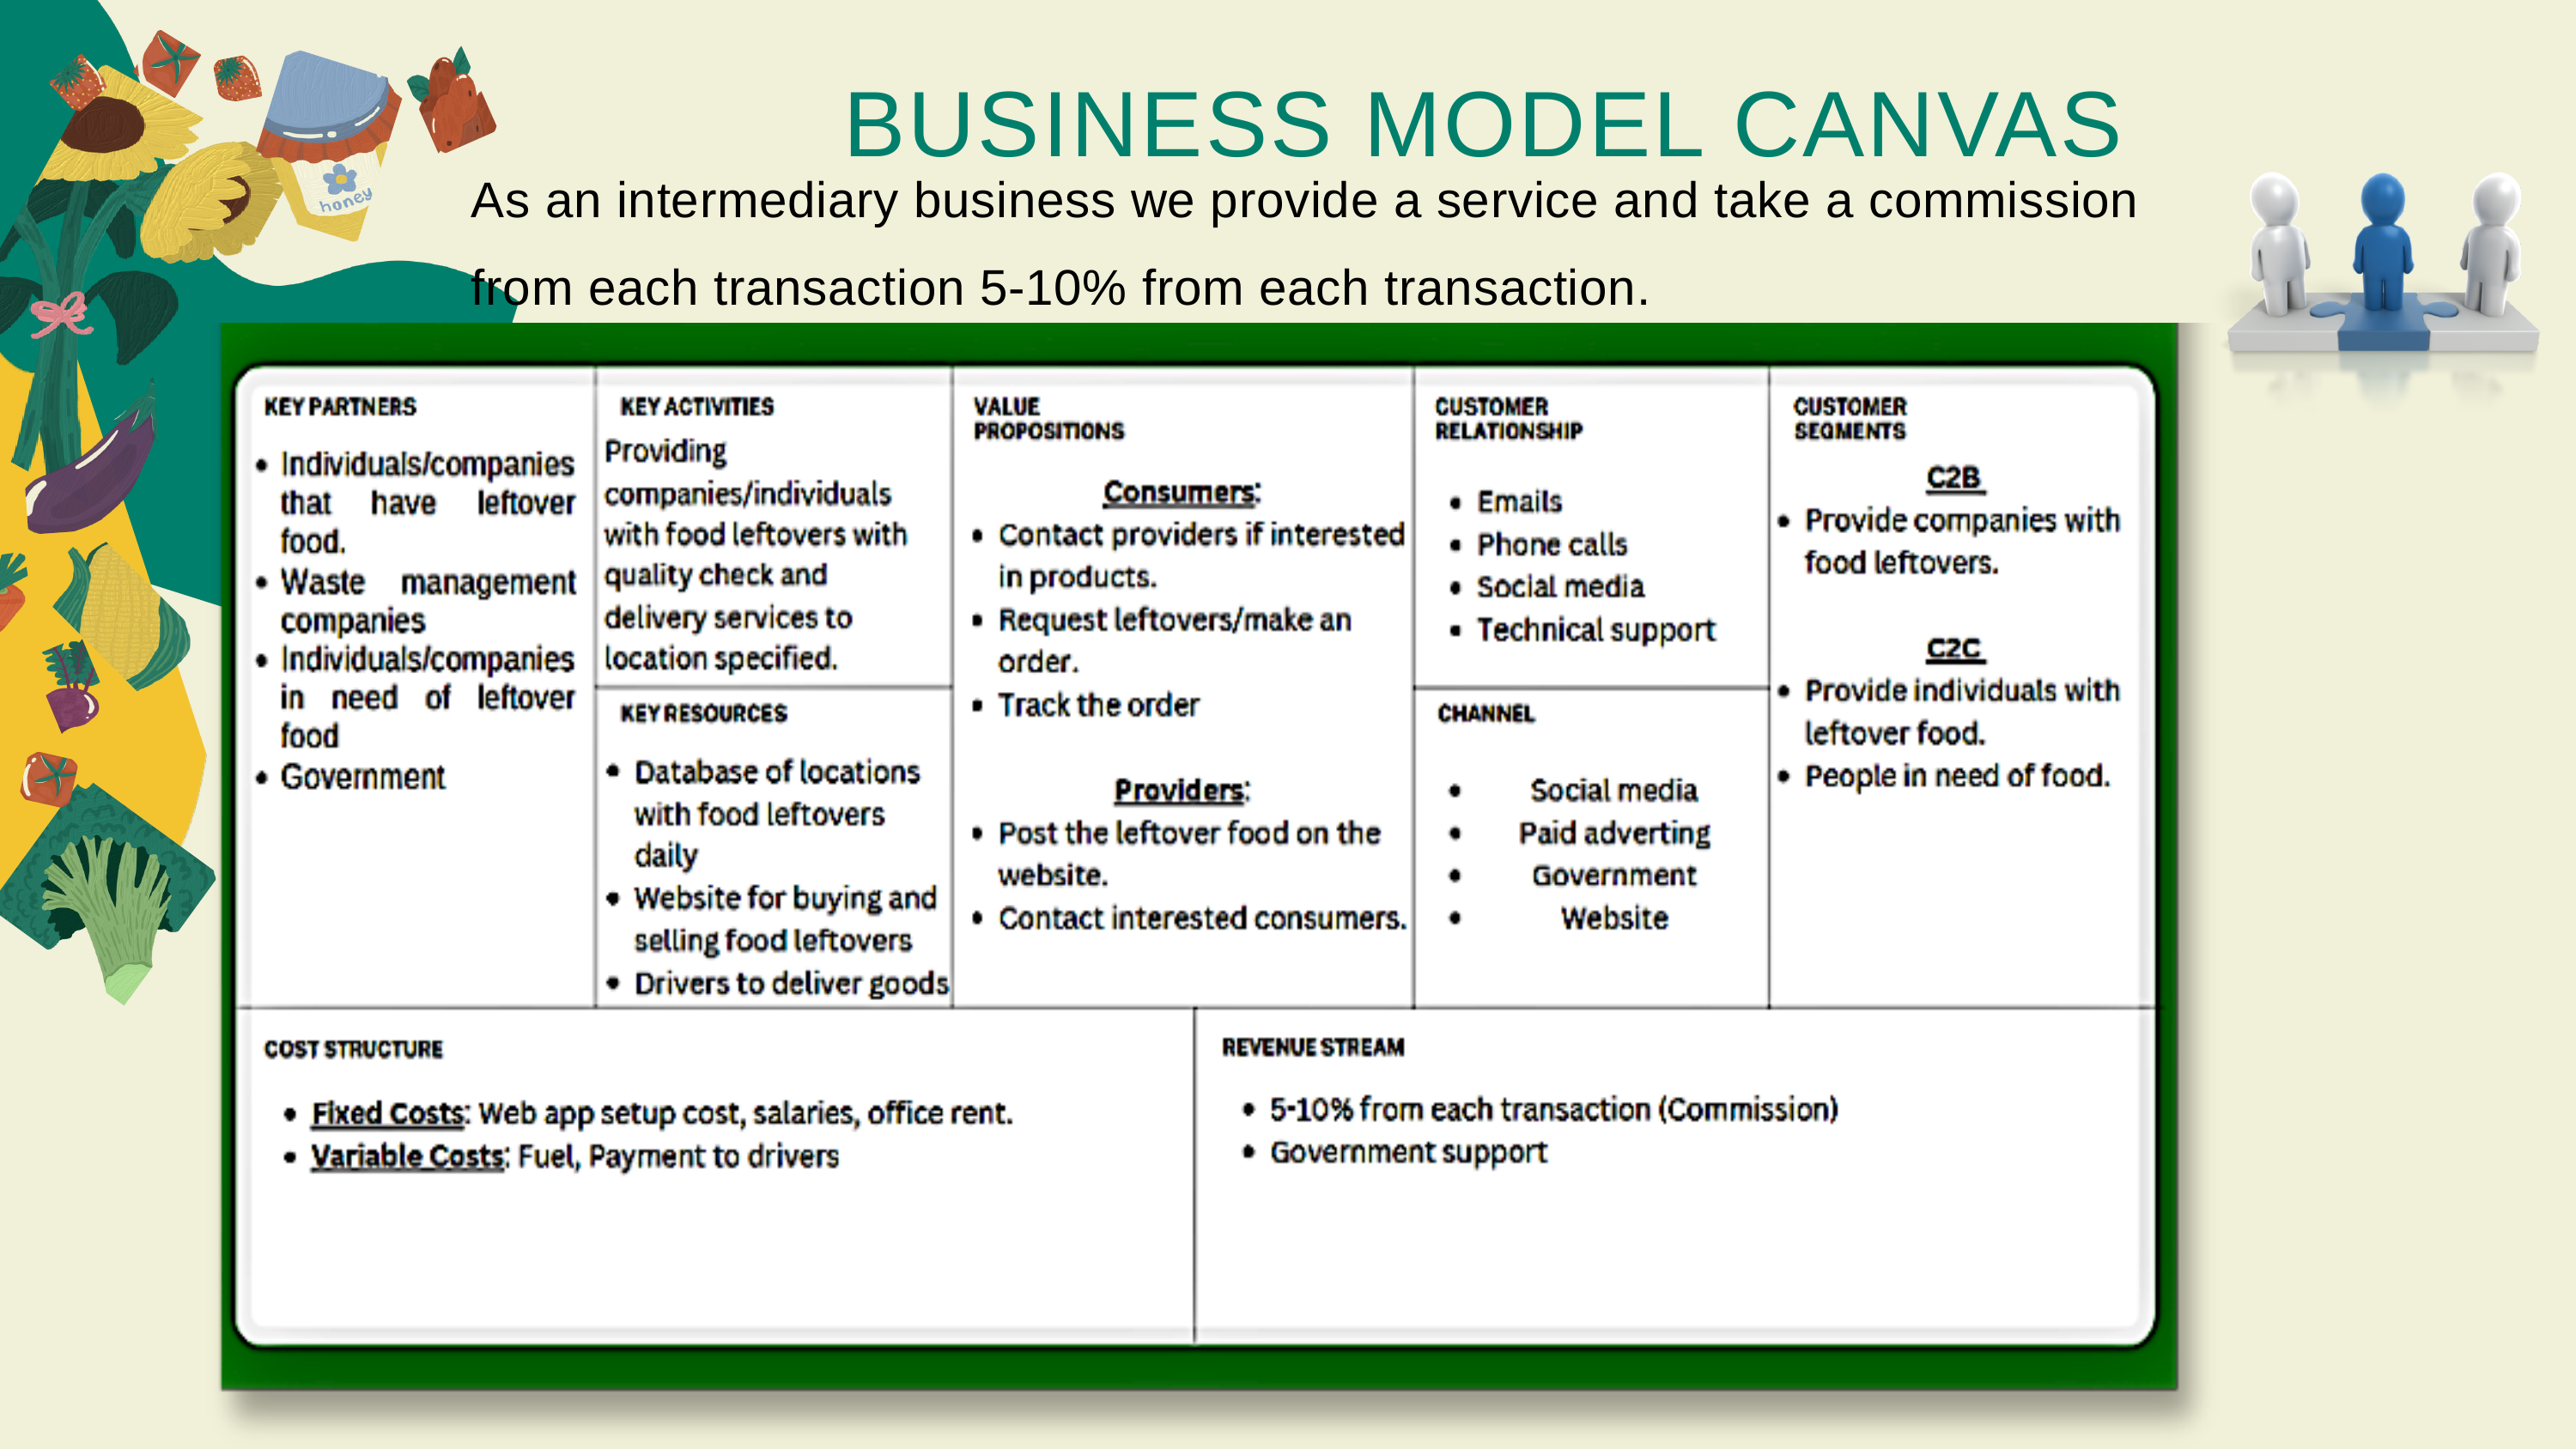

BUSINESS MODEL CANVAS

As an intermediary business we provide a service and take a commission from each transaction 5-10% from each transaction.